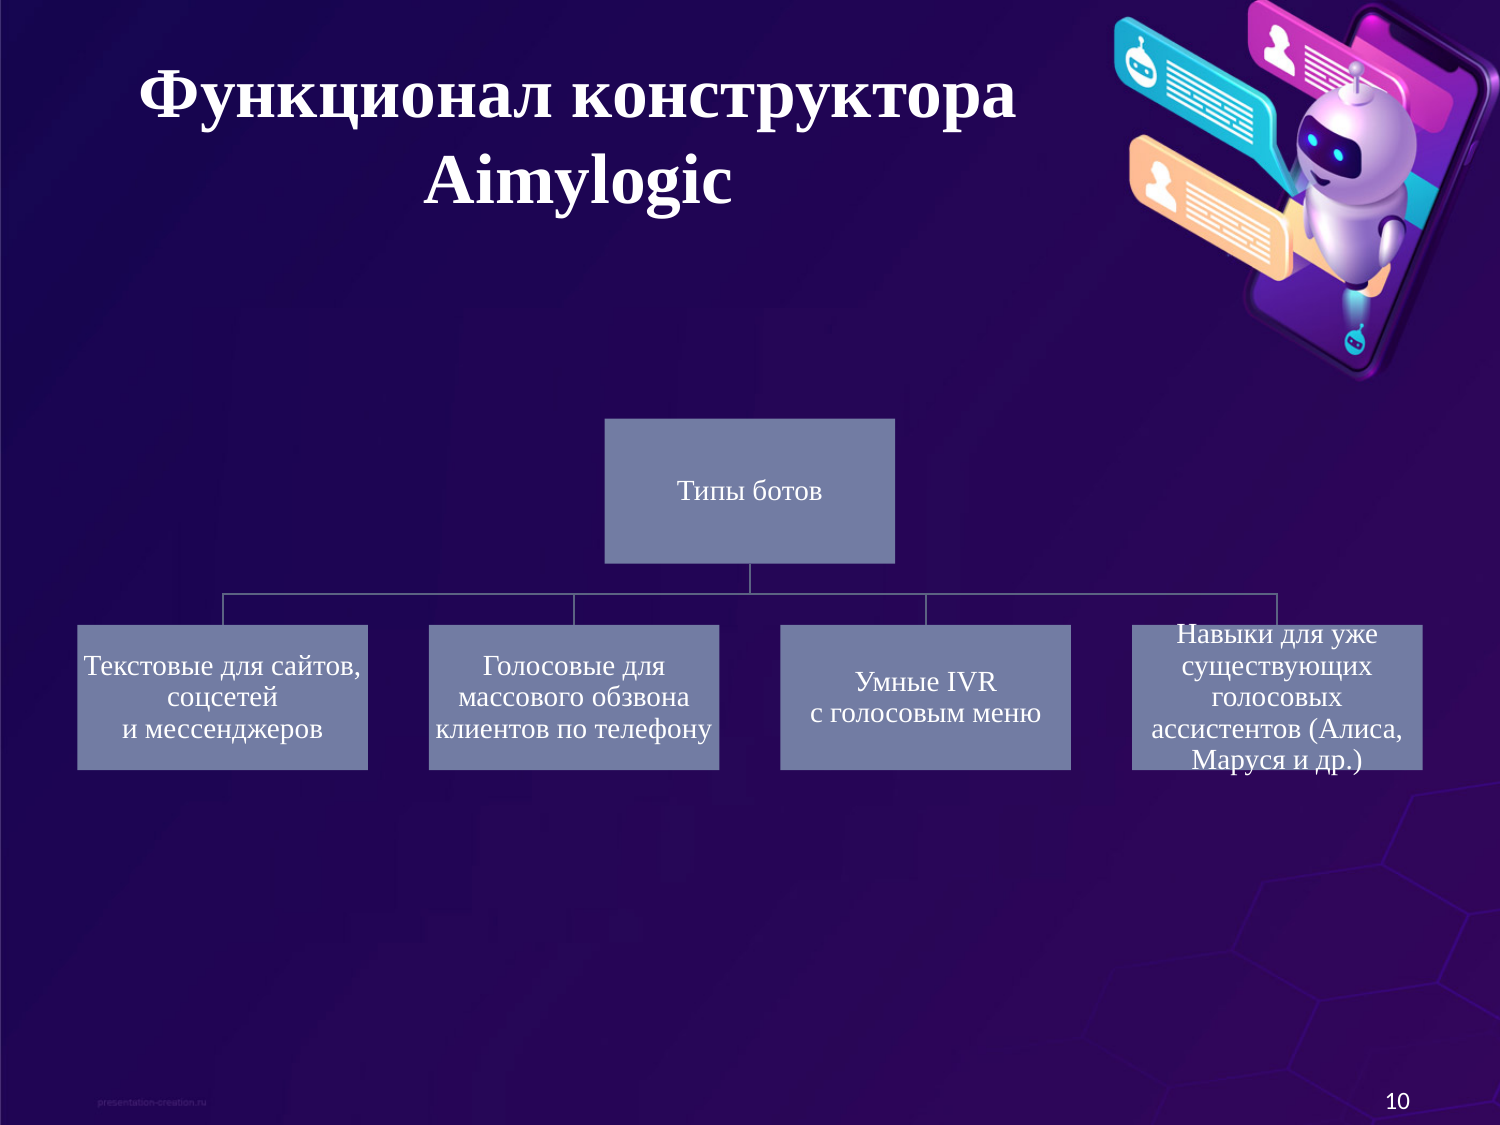

# Функционал конструктора Aimylogic
Типы ботов
Текстовые для сайтов, соцсетей и мессенджеров
Голосовые для массового обзвона клиентов по телефону
Умные IVR с голосовым меню
Навыки для уже существующих голосовых ассистентов (Алиса, Маруся и др.)
10